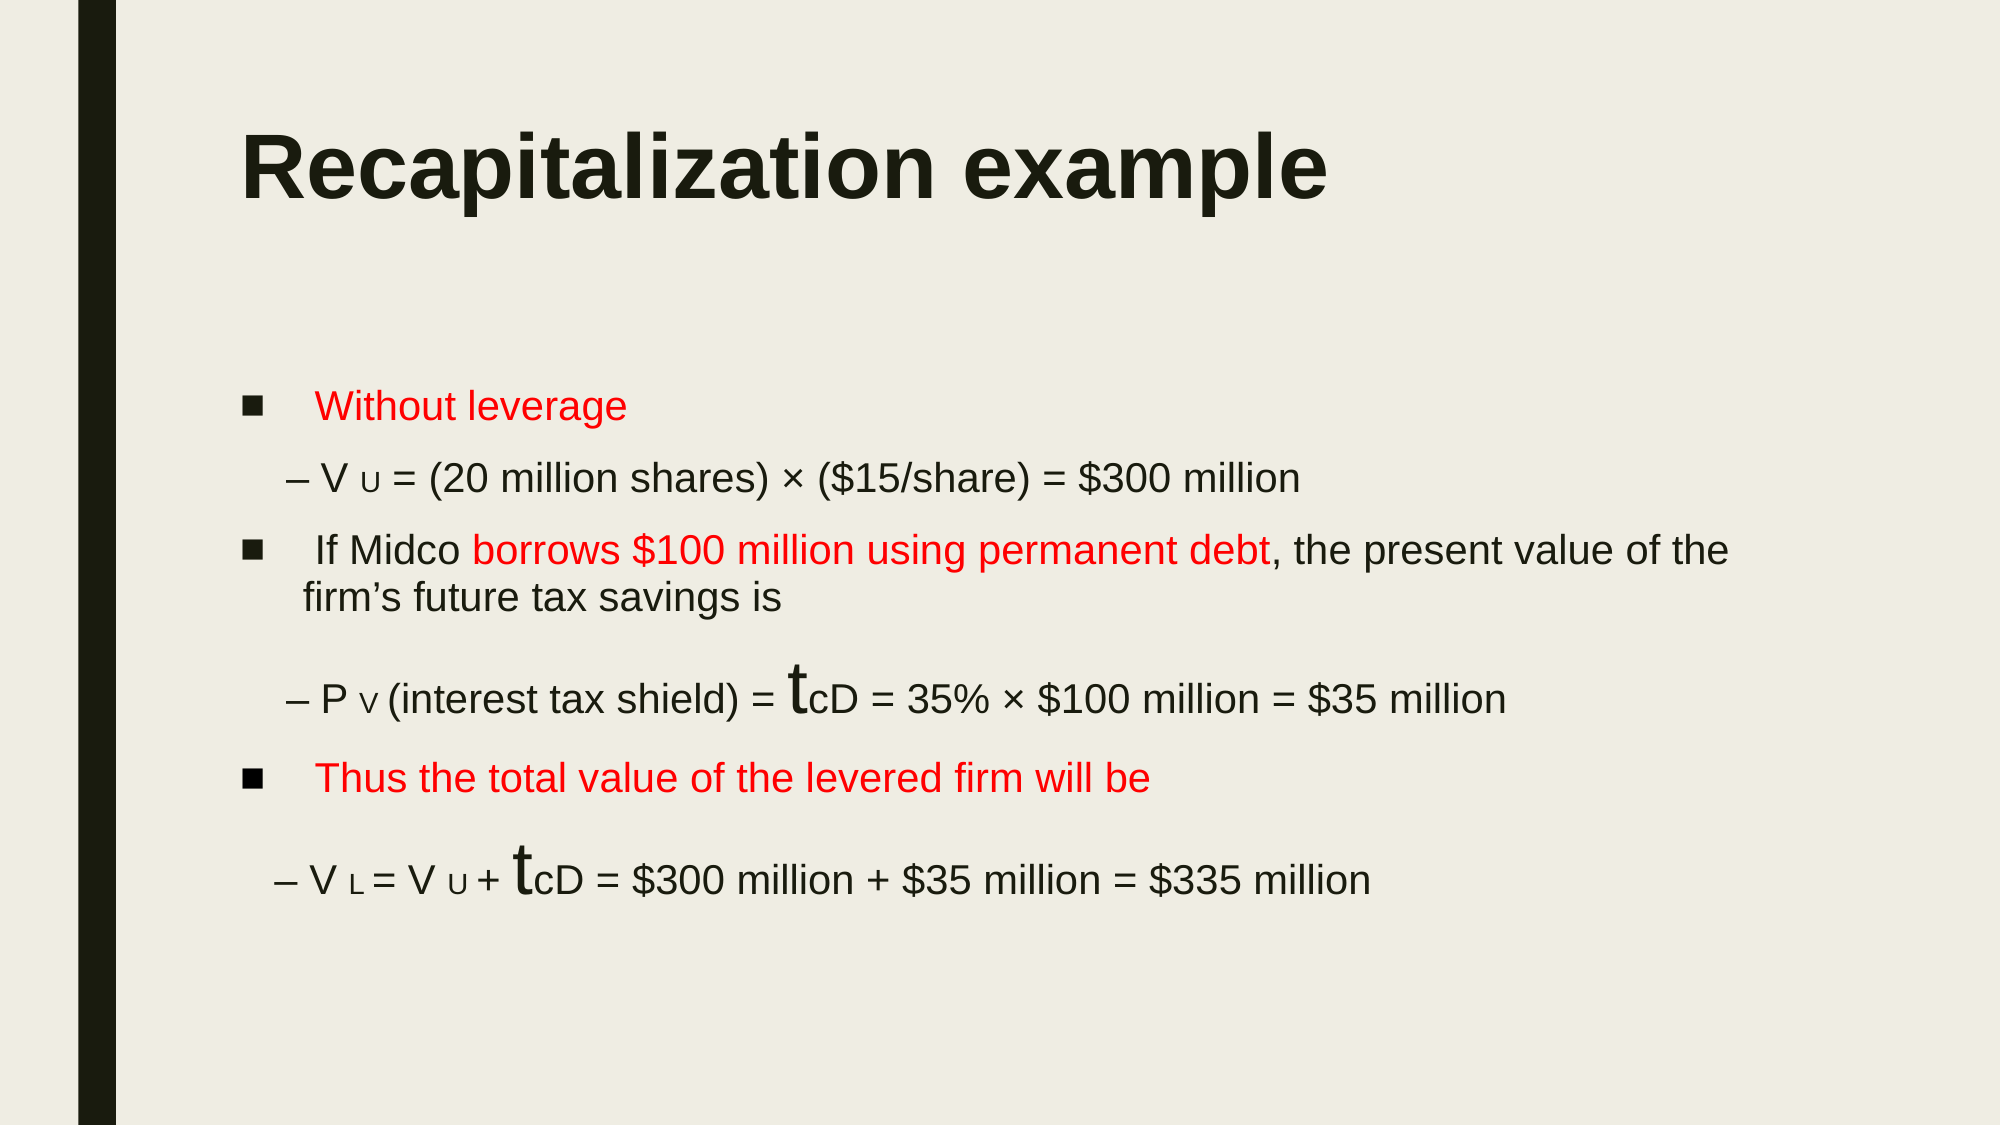

Recapitalization example
 Without leverage
    – V U = (20 million shares) × ($15/share) = $300 million
 If Midco borrows $100 million using permanent debt, the present value of the firm’s future tax savings is
    – P V (interest tax shield) = tcD = 35% × $100 million = $35 million
 Thus the total value of the levered firm will be
   – V L = V U + tcD = $300 million + $35 million = $335 million